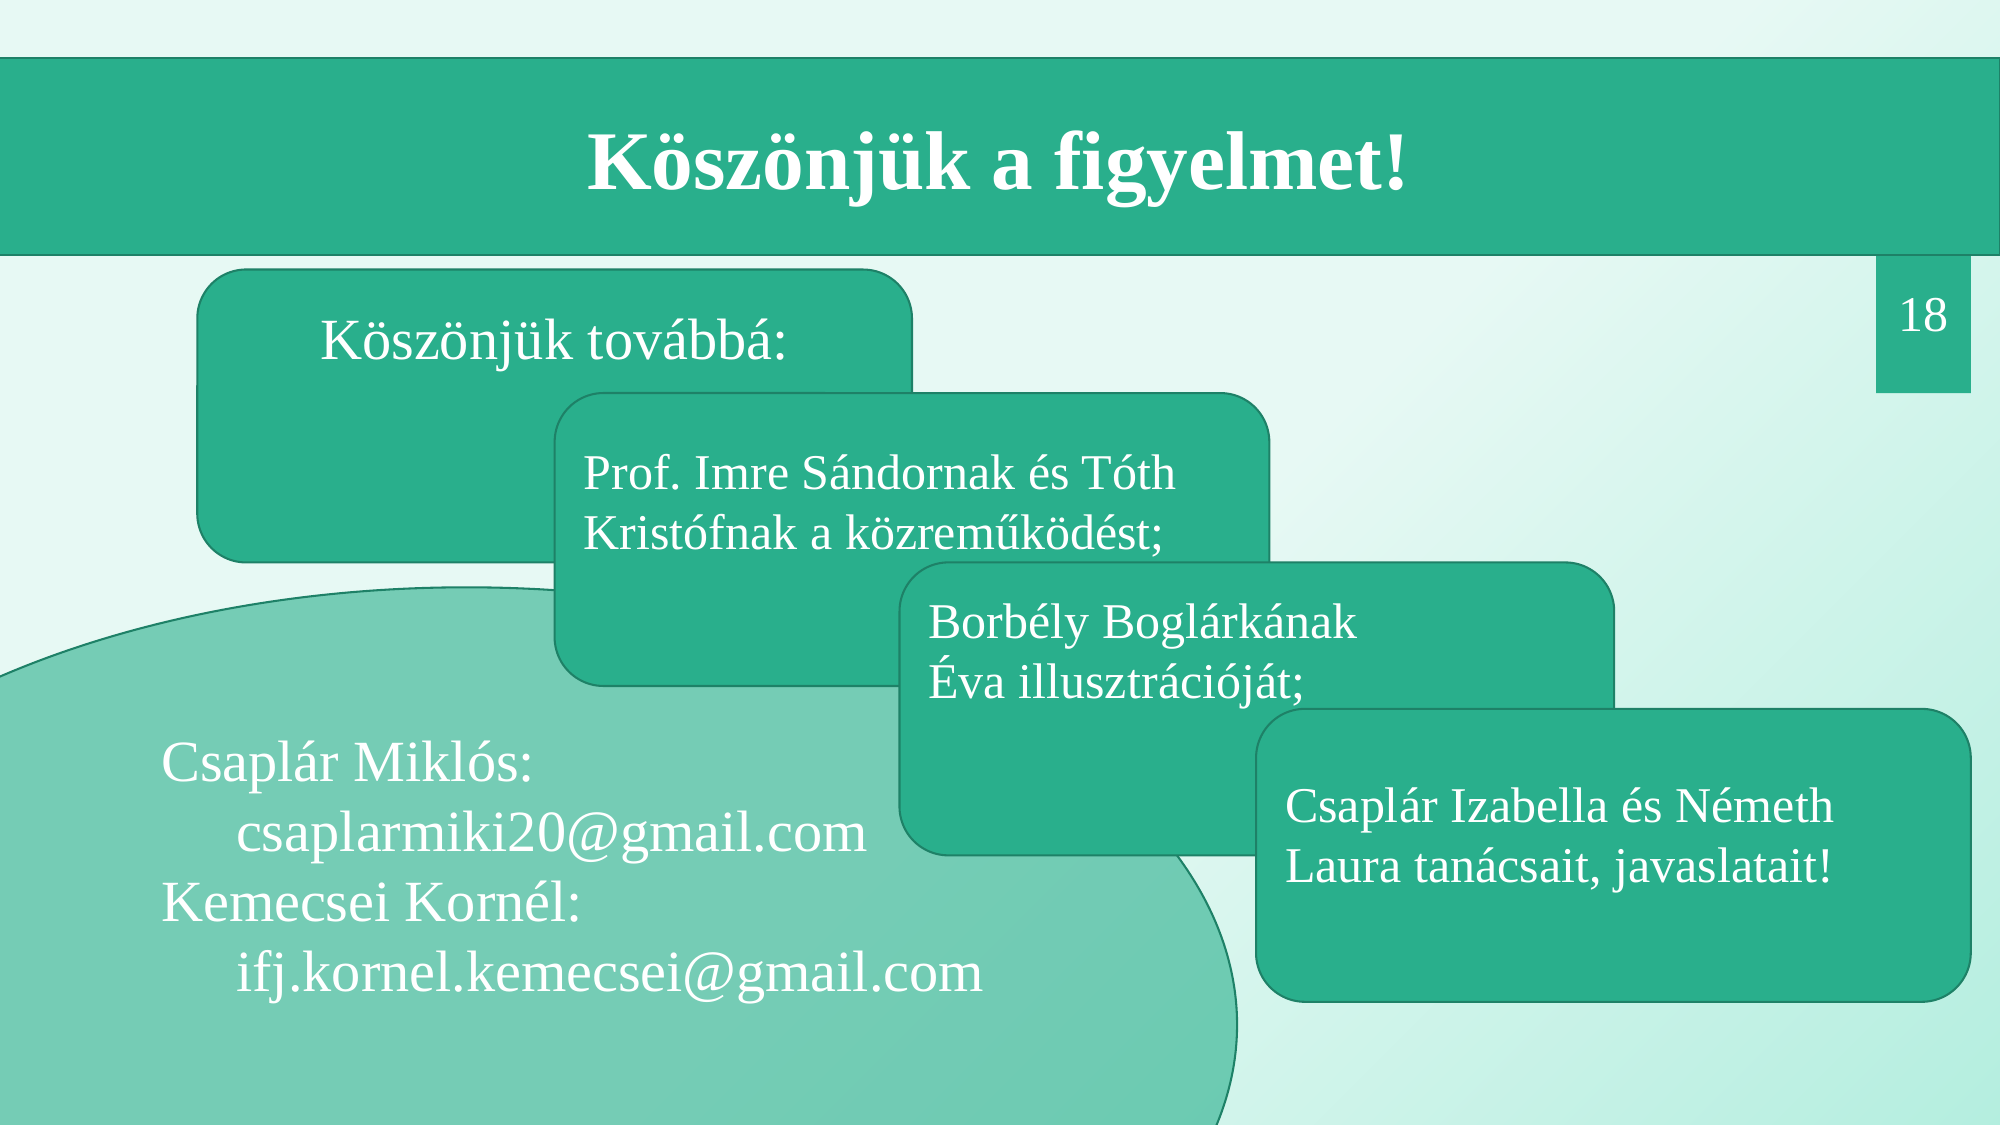

Köszönjük a figyelmet!
18
Köszönjük továbbá:

Prof. Imre Sándornak és Tóth Kristófnak a közreműködést;

Borbély Boglárkának
Éva illusztrációját;

Csaplár Miklós:
csaplarmiki20@gmail.com
Kemecsei Kornél:
ifj.kornel.kemecsei@gmail.com
Csaplár Izabella és Németh Laura tanácsait, javaslatait!